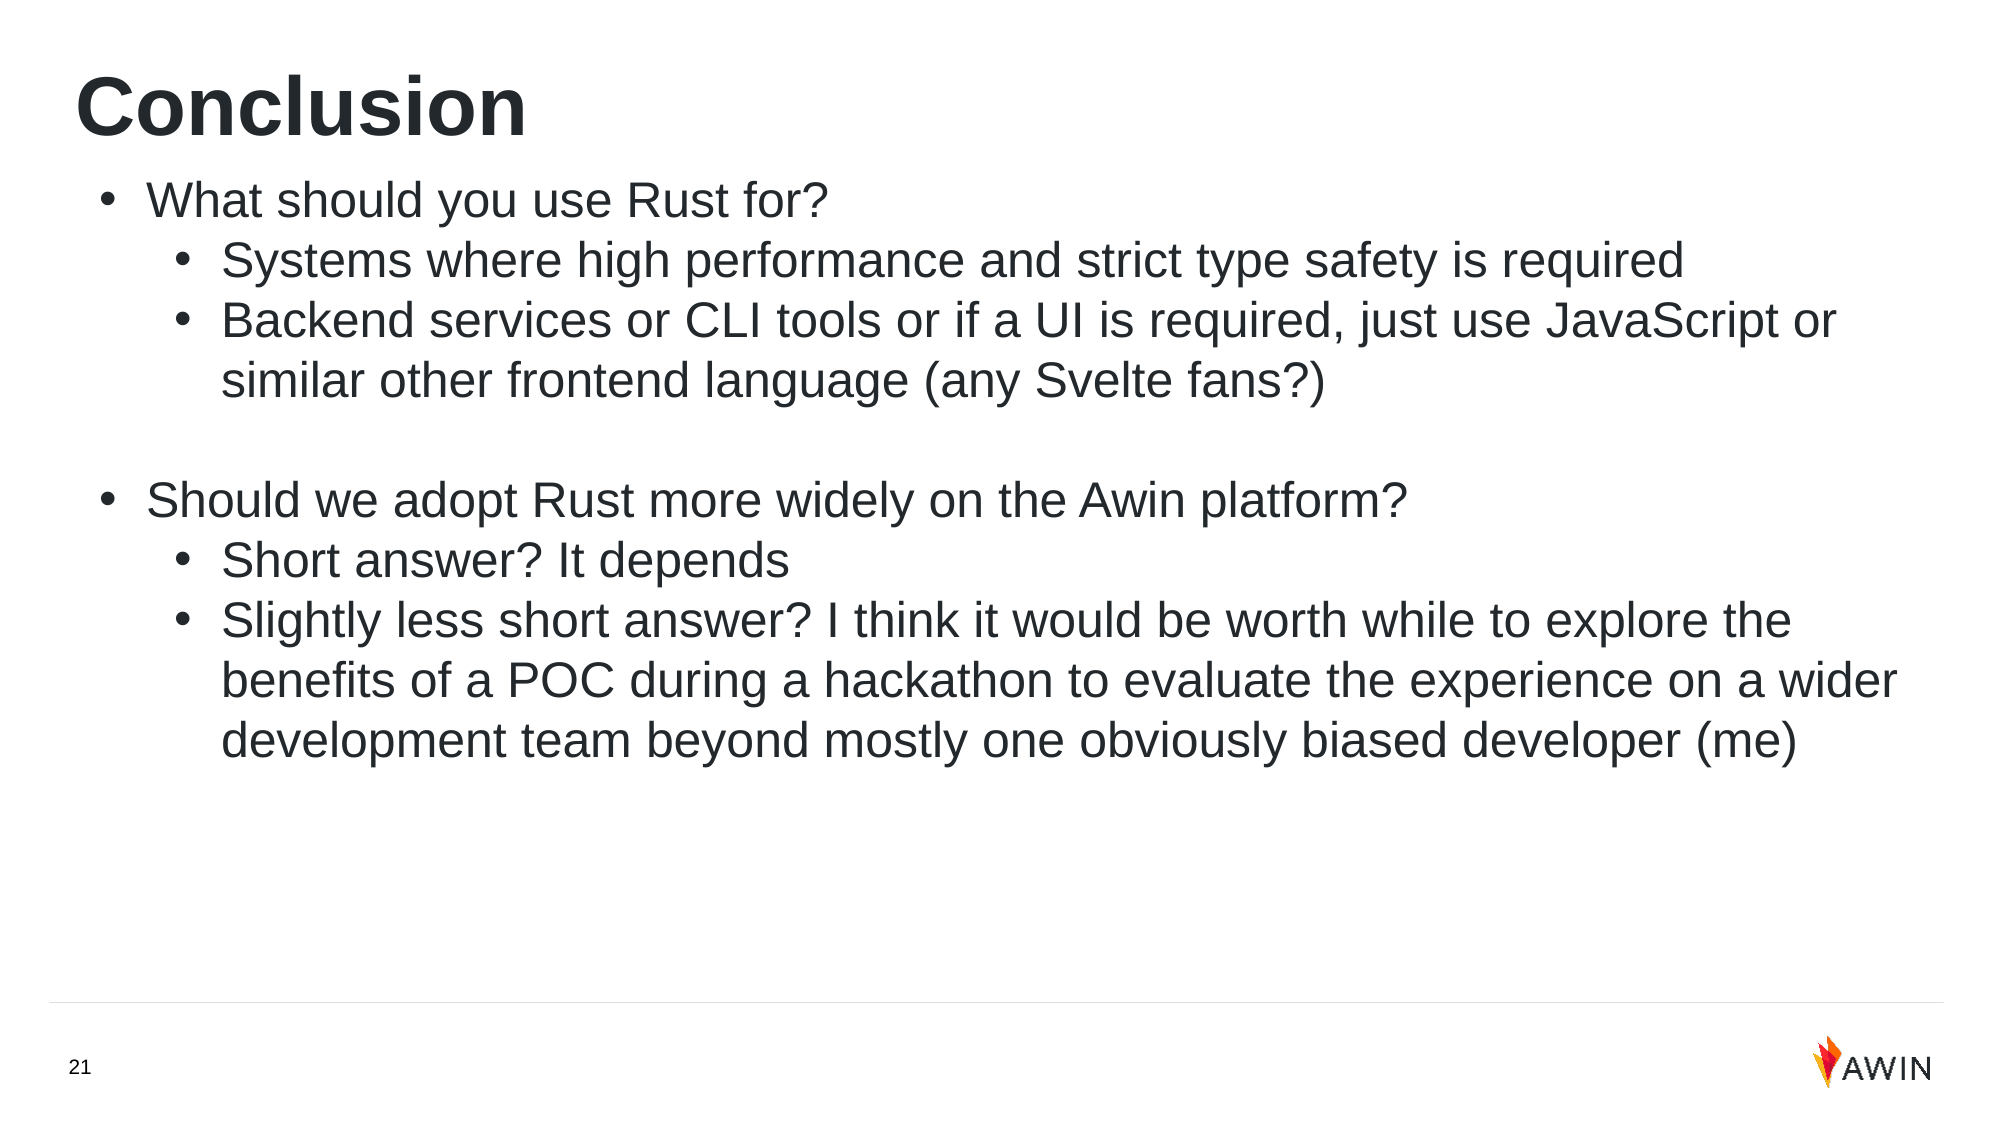

Conclusion
What should you use Rust for?
Systems where high performance and strict type safety is required
Backend services or CLI tools or if a UI is required, just use JavaScript or similar other frontend language (any Svelte fans?)

Should we adopt Rust more widely on the Awin platform?
Short answer? It depends
Slightly less short answer? I think it would be worth while to explore the benefits of a POC during a hackathon to evaluate the experience on a wider development team beyond mostly one obviously biased developer (me)